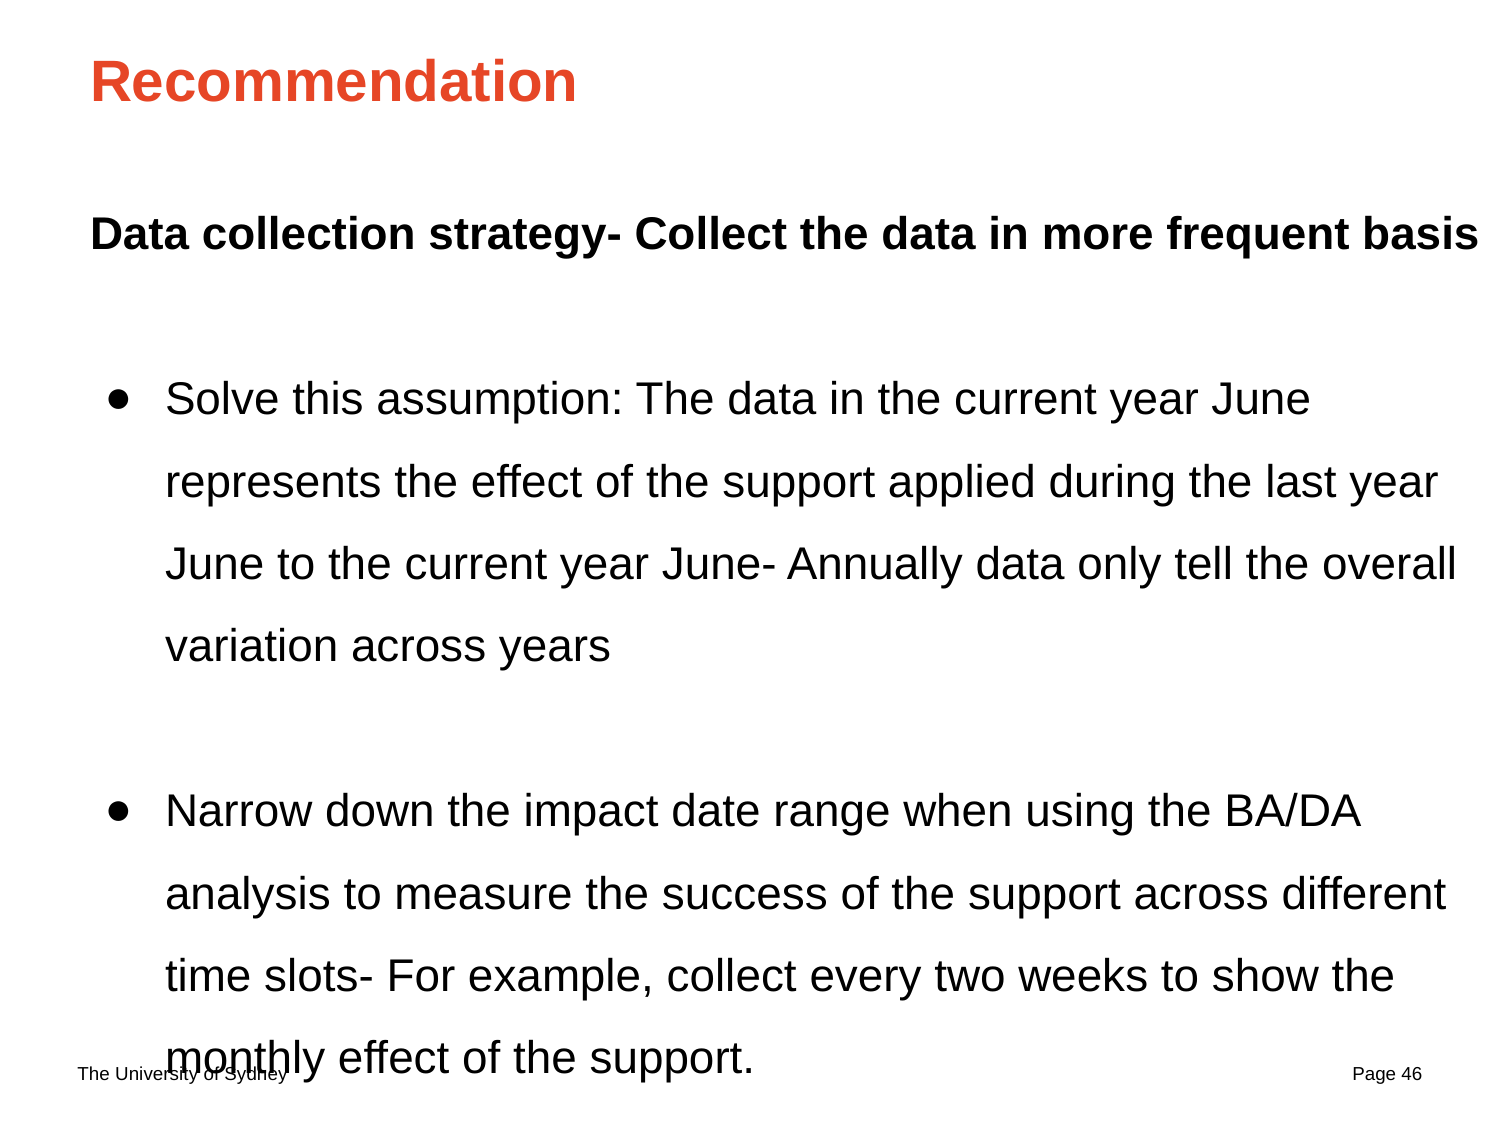

# Recommendation

Data collection strategy- Collect the data in more frequent basis

Solve this assumption: The data in the current year June represents the effect of the support applied during the last year June to the current year June- Annually data only tell the overall variation across years

Narrow down the impact date range when using the BA/DA analysis to measure the success of the support across different time slots- For example, collect every two weeks to show the monthly effect of the support.